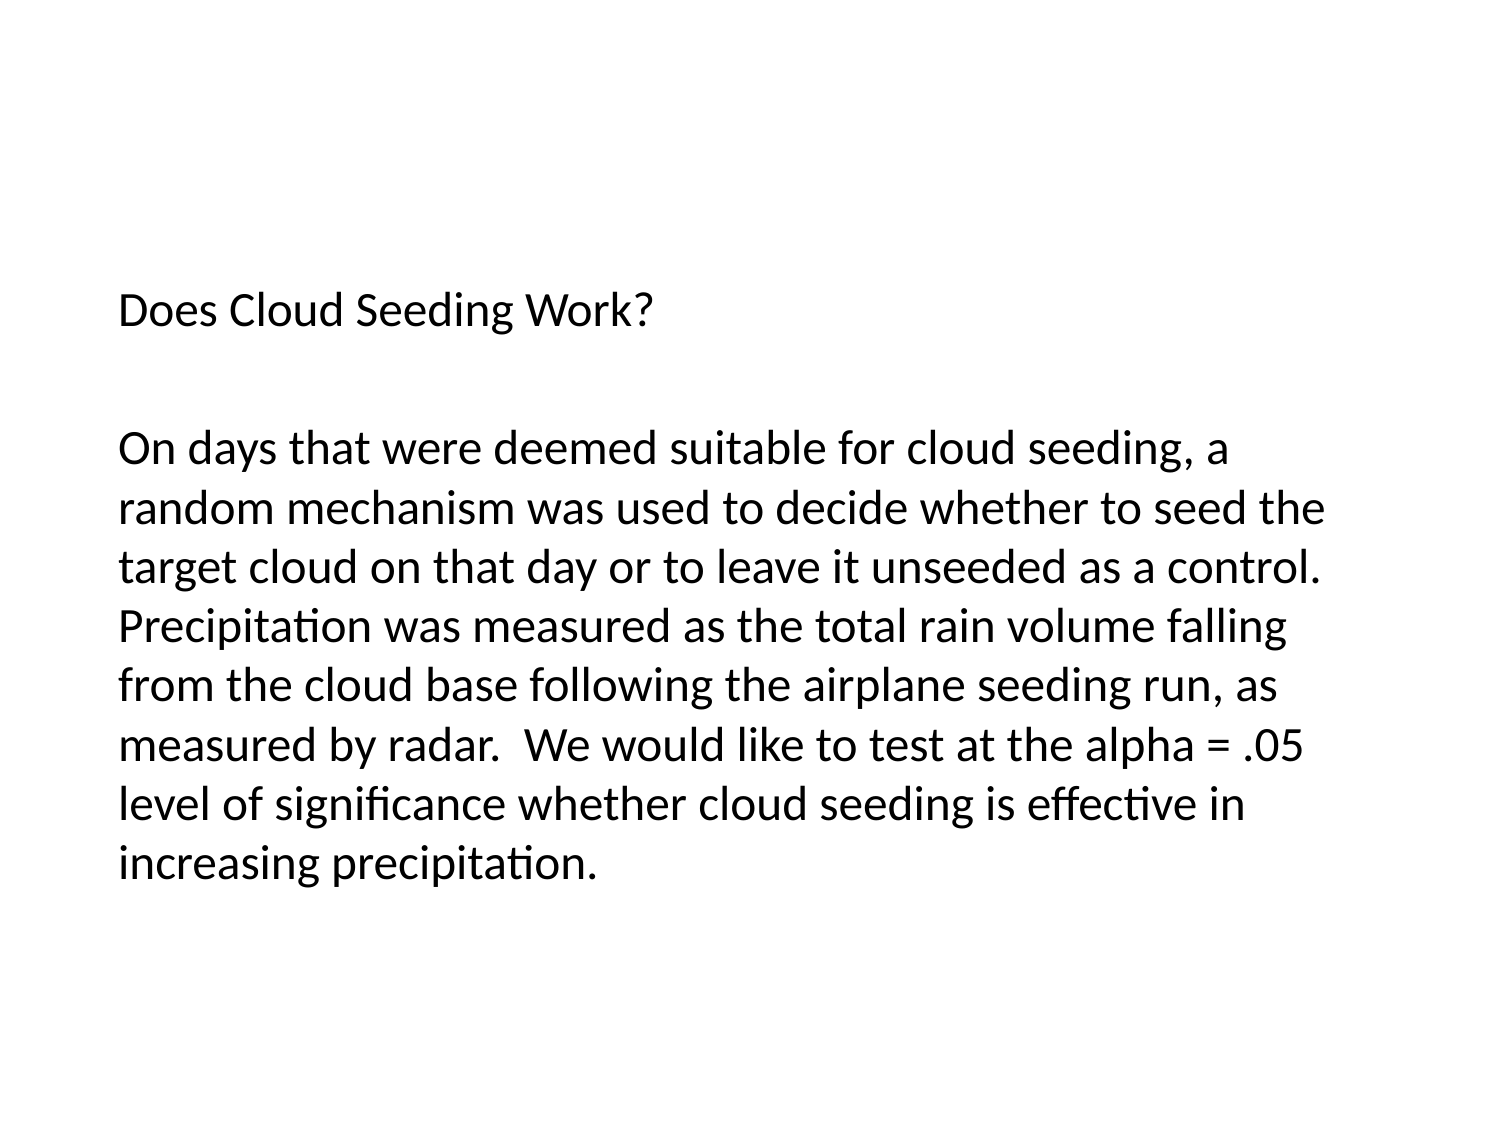

Does Cloud Seeding Work?

On days that were deemed suitable for cloud seeding, a random mechanism was used to decide whether to seed the target cloud on that day or to leave it unseeded as a control.  Precipitation was measured as the total rain volume falling from the cloud base following the airplane seeding run, as measured by radar.  We would like to test at the alpha = .05 level of significance whether cloud seeding is effective in increasing precipitation.